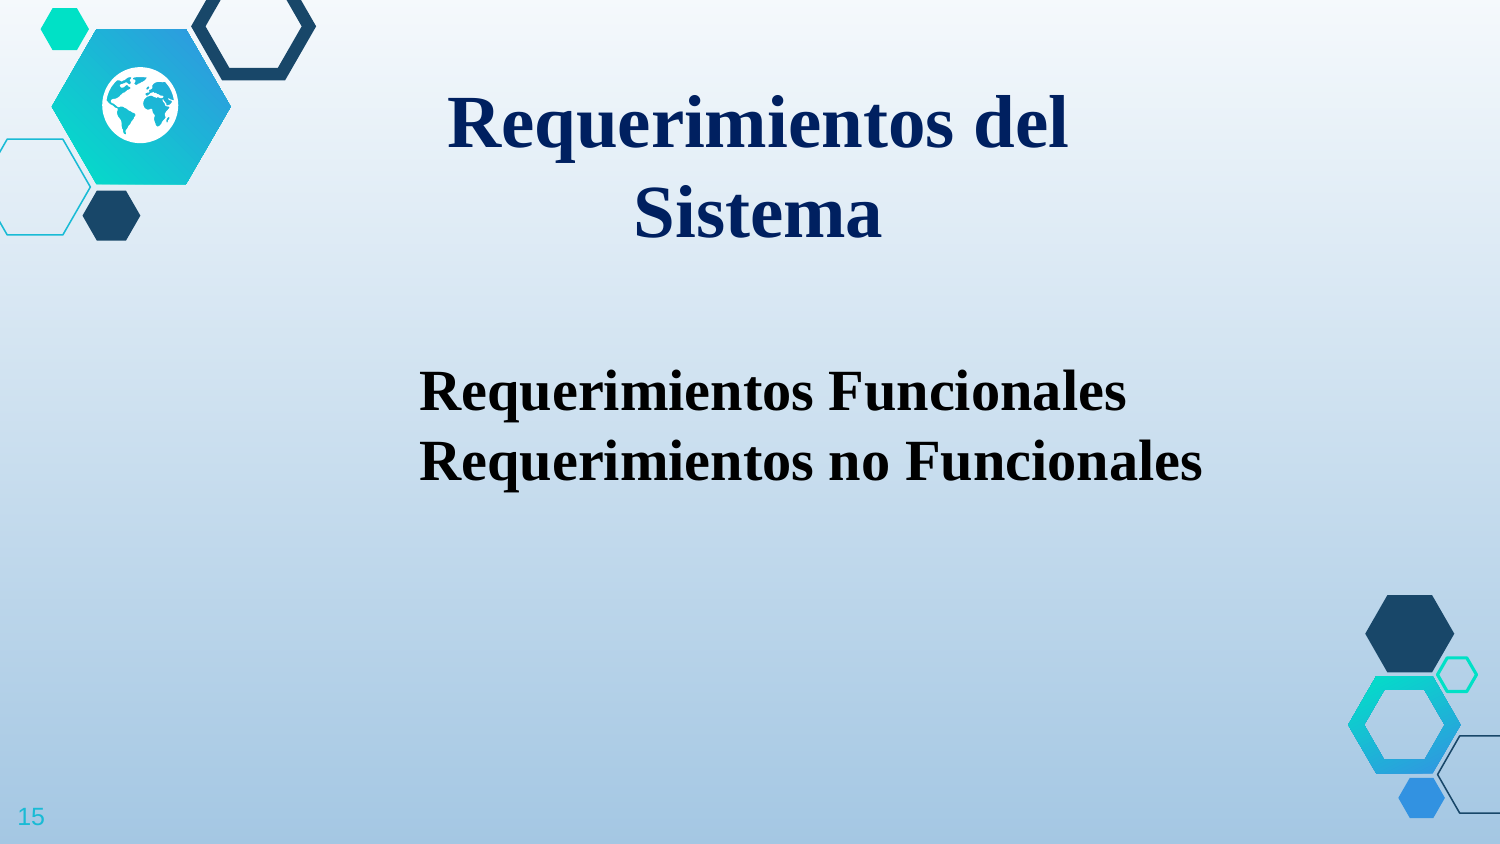

Requerimientos del Sistema
Requerimientos Funcionales
Requerimientos no Funcionales
15